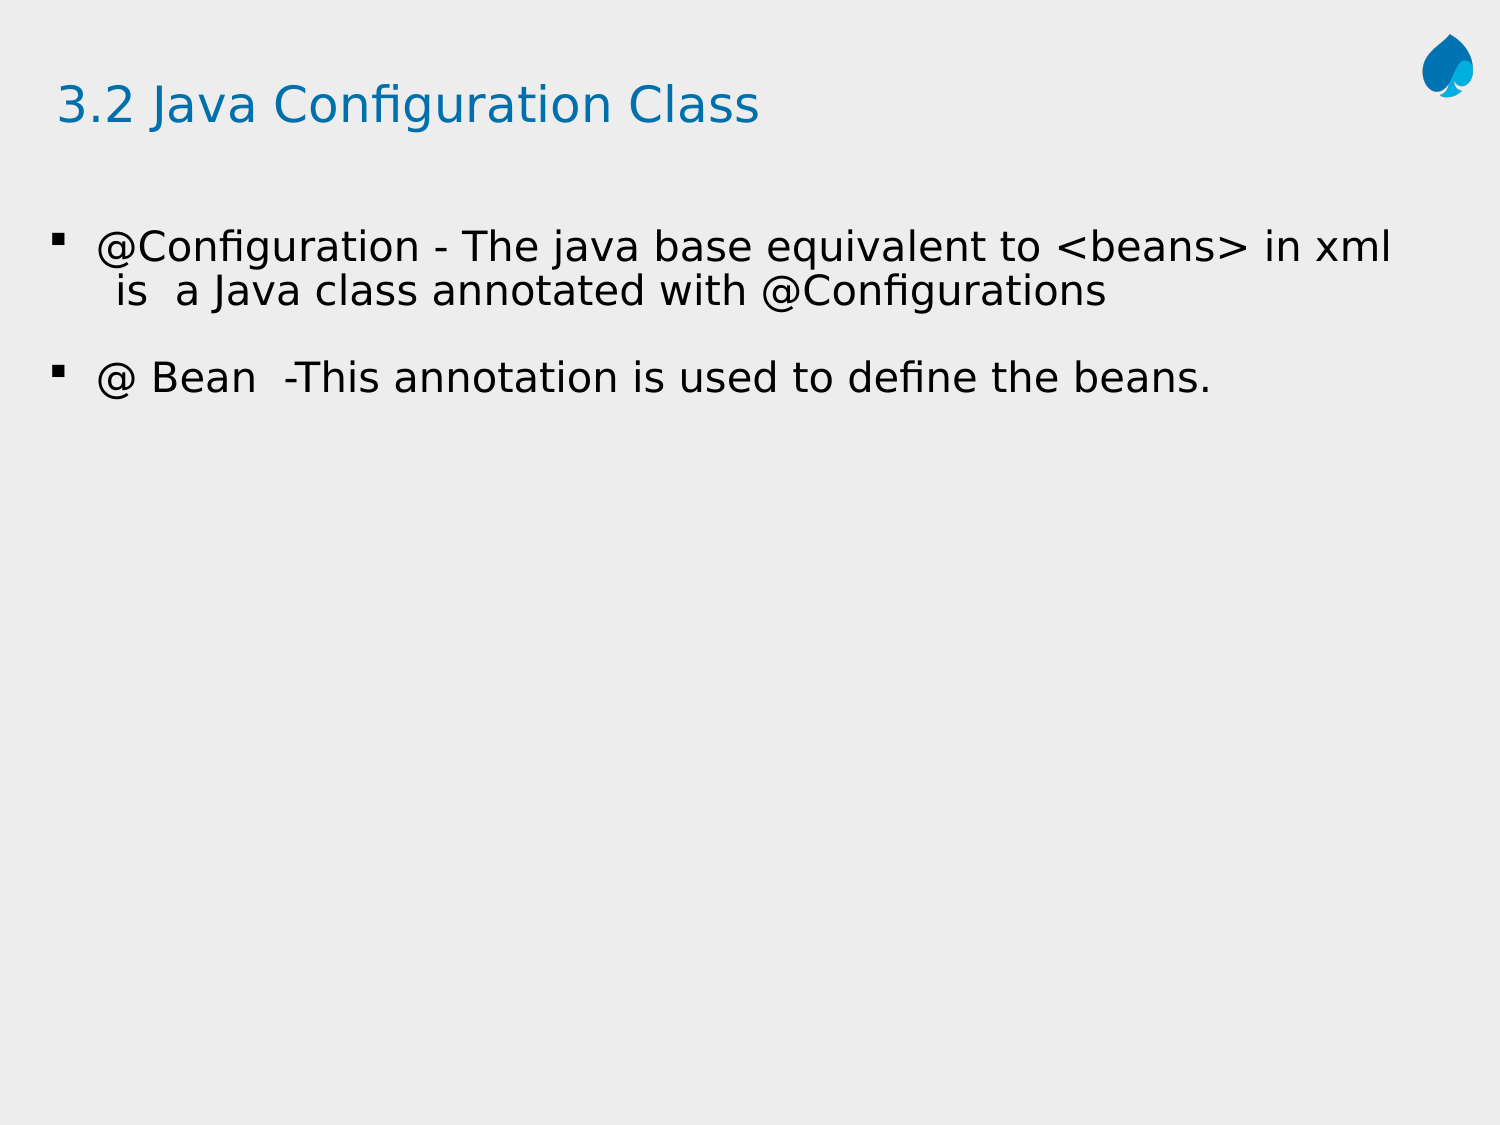

# 3.2 Java Configuration Class

@Configuration - The java base equivalent to <beans> in xml
     is  a Java class annotated with @Configurations

@ Bean  -This annotation is used to define the beans.